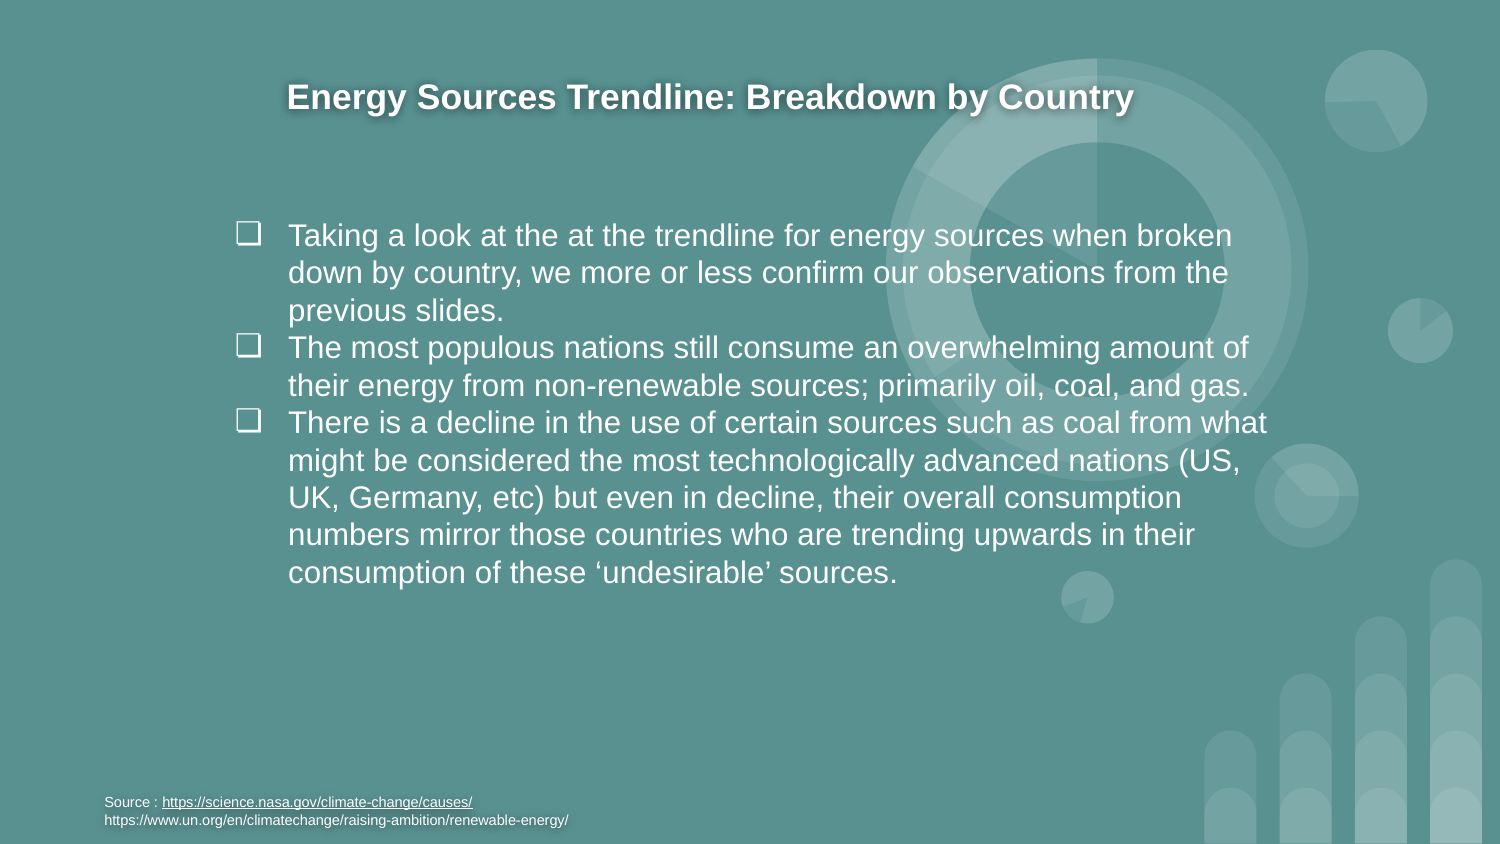

Energy Sources Trendline: Breakdown by Country
Taking a look at the at the trendline for energy sources when broken down by country, we more or less confirm our observations from the previous slides.
The most populous nations still consume an overwhelming amount of their energy from non-renewable sources; primarily oil, coal, and gas.
There is a decline in the use of certain sources such as coal from what might be considered the most technologically advanced nations (US, UK, Germany, etc) but even in decline, their overall consumption numbers mirror those countries who are trending upwards in their consumption of these ‘undesirable’ sources.

Source : https://science.nasa.gov/climate-change/causes/
https://www.un.org/en/climatechange/raising-ambition/renewable-energy/